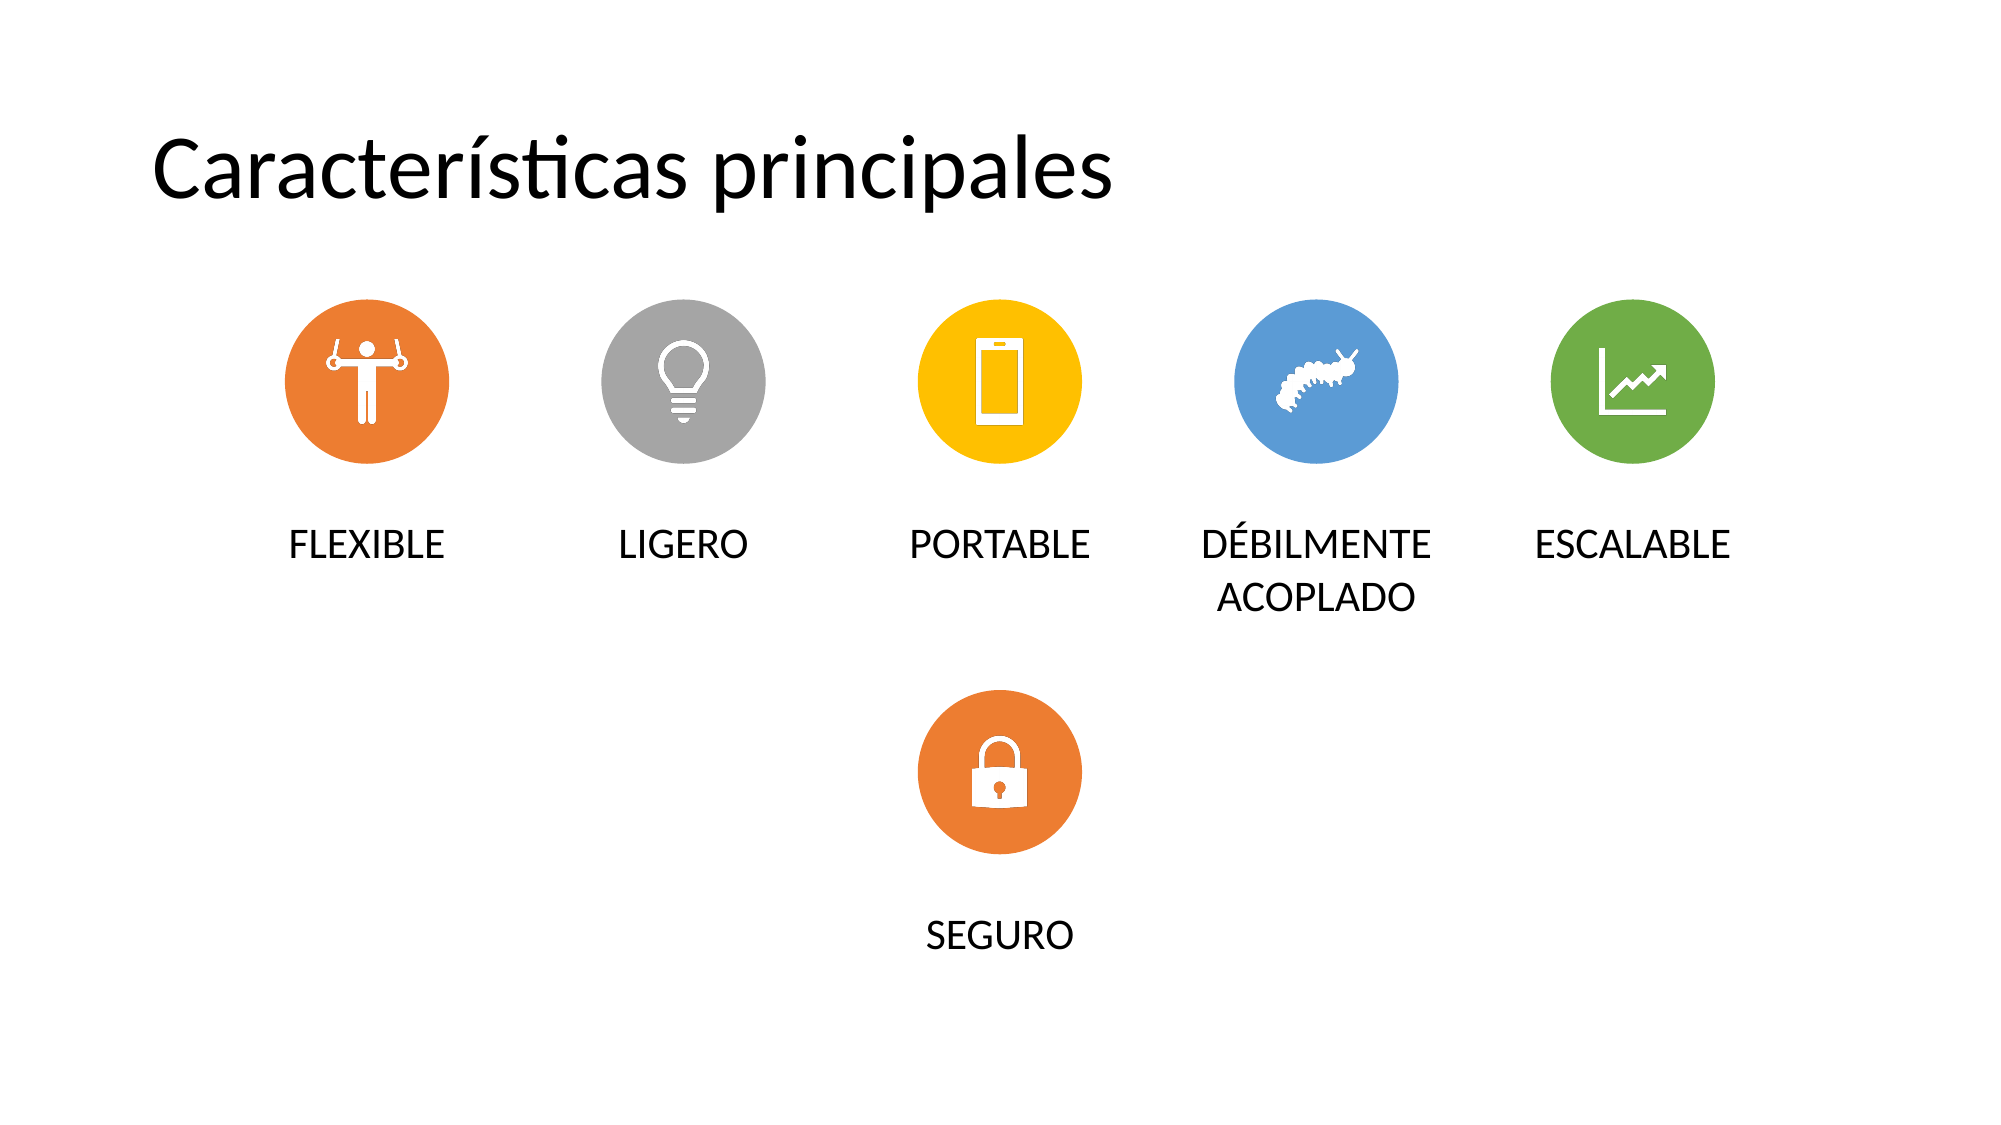

# Características principales
Flexible
Ligero
Portable
Débilmente acoplado
Escalable
Seguro